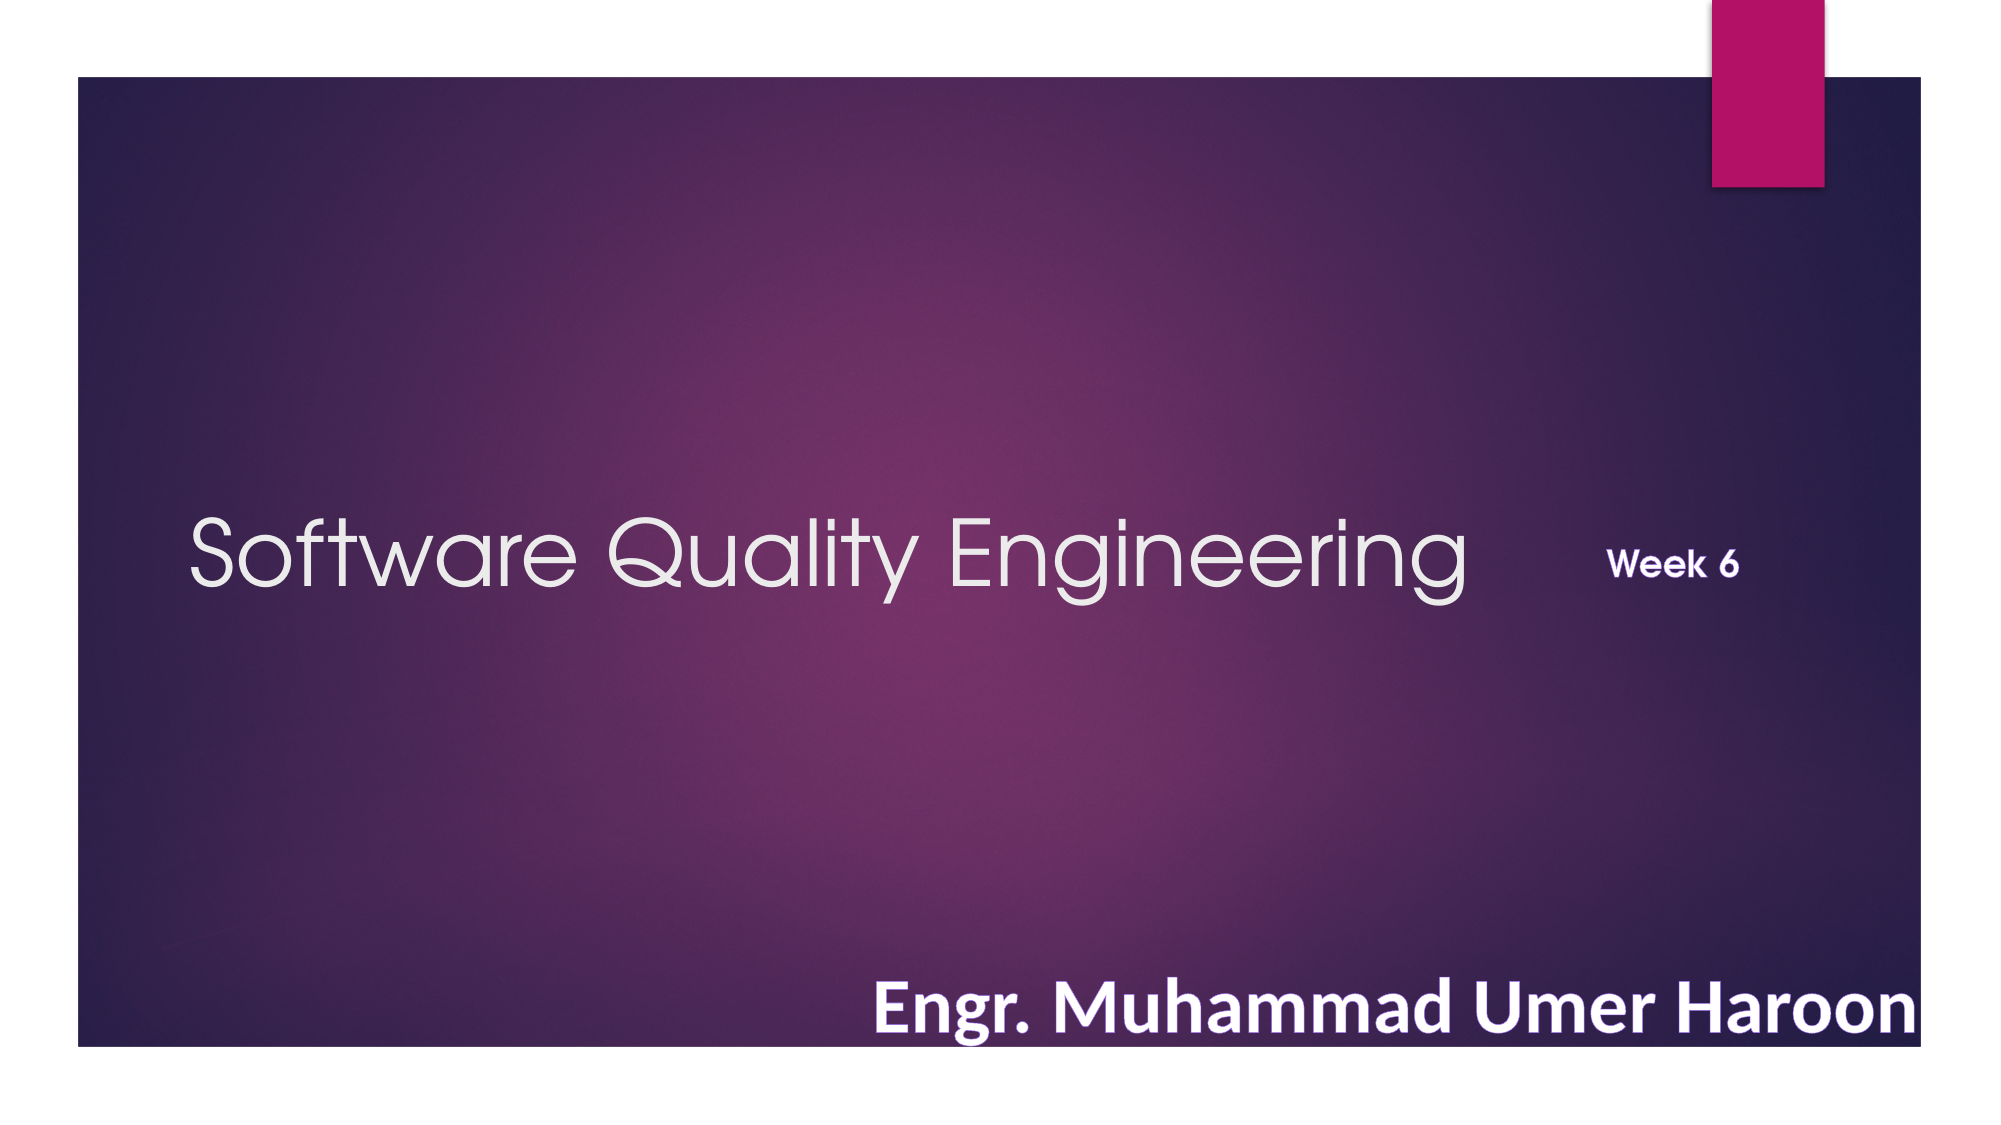

# Software Quality Engineering
Week 6

Engr. Muhammad Umer Haroon